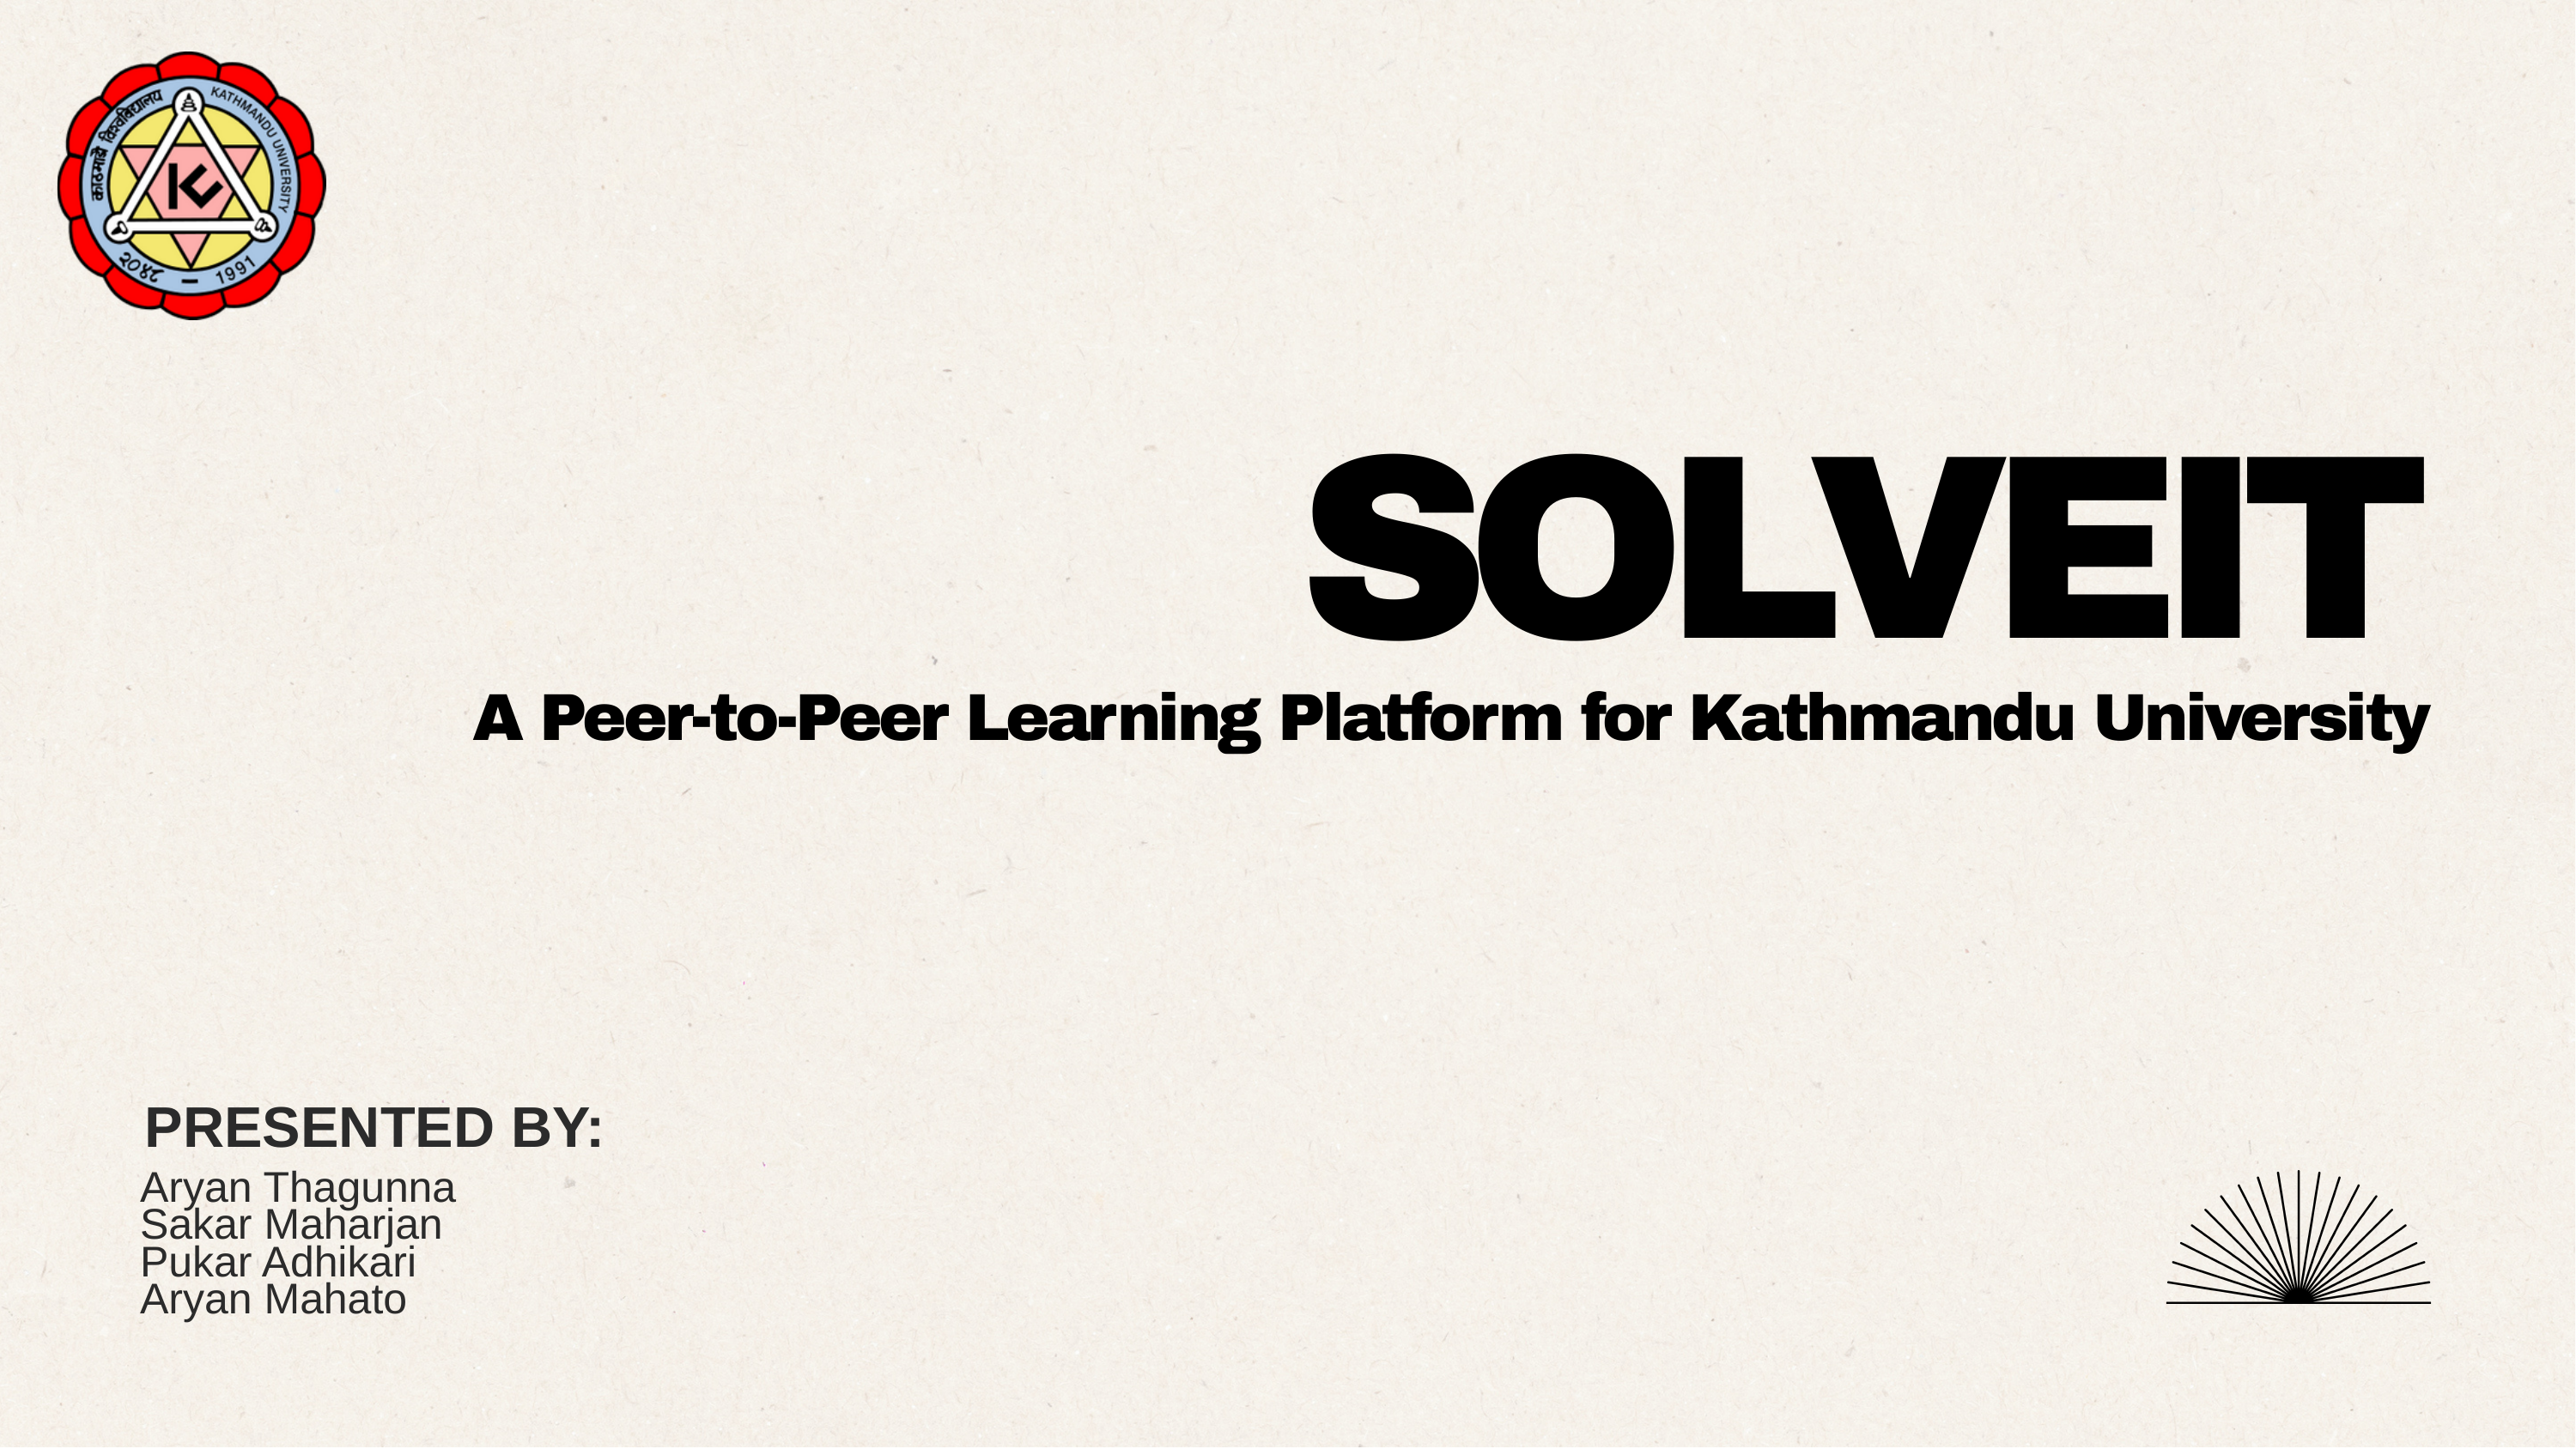

SOLVEIT
A Peer-to-Peer Learning Platform for Kathmandu University
PRESENTED BY:

Aryan Thagunna
Sakar Maharjan
Pukar Adhikari
Aryan Mahato